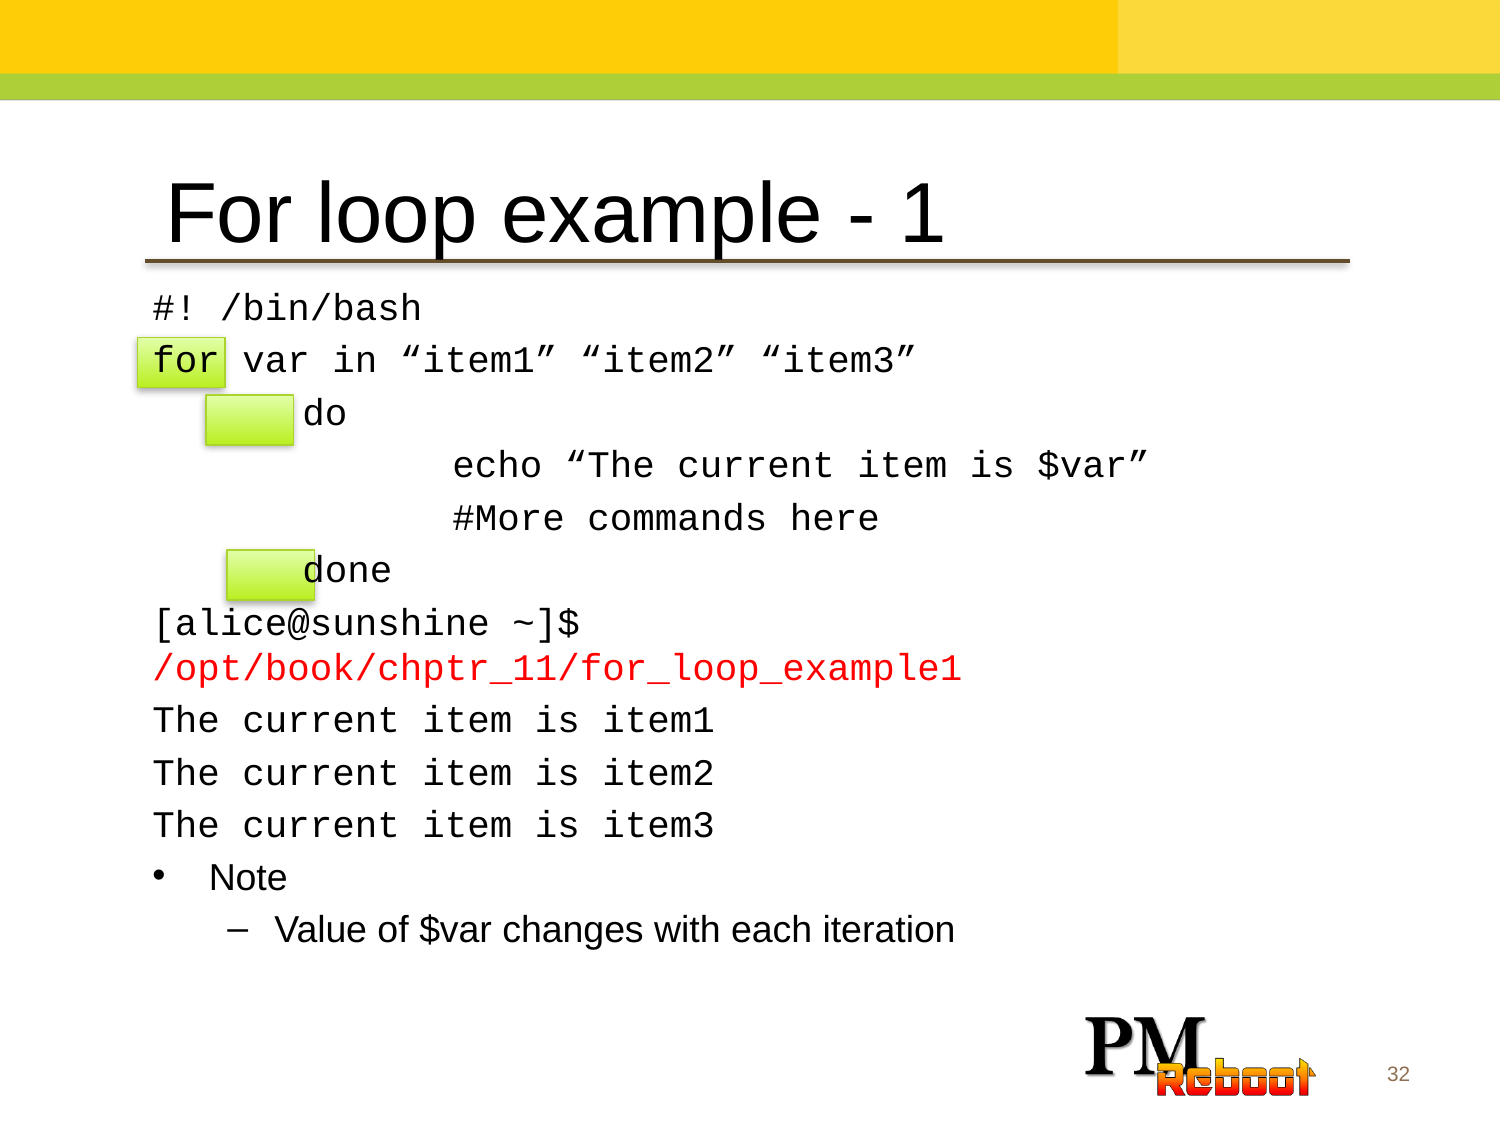

For loop example - 1
#! /bin/bash
for var in “item1” “item2” “item3”
	do
		echo “The current item is $var”
		#More commands here
	done
[alice@sunshine ~]$ /opt/book/chptr_11/for_loop_example1
The current item is item1
The current item is item2
The current item is item3
Note
Value of $var changes with each iteration

32